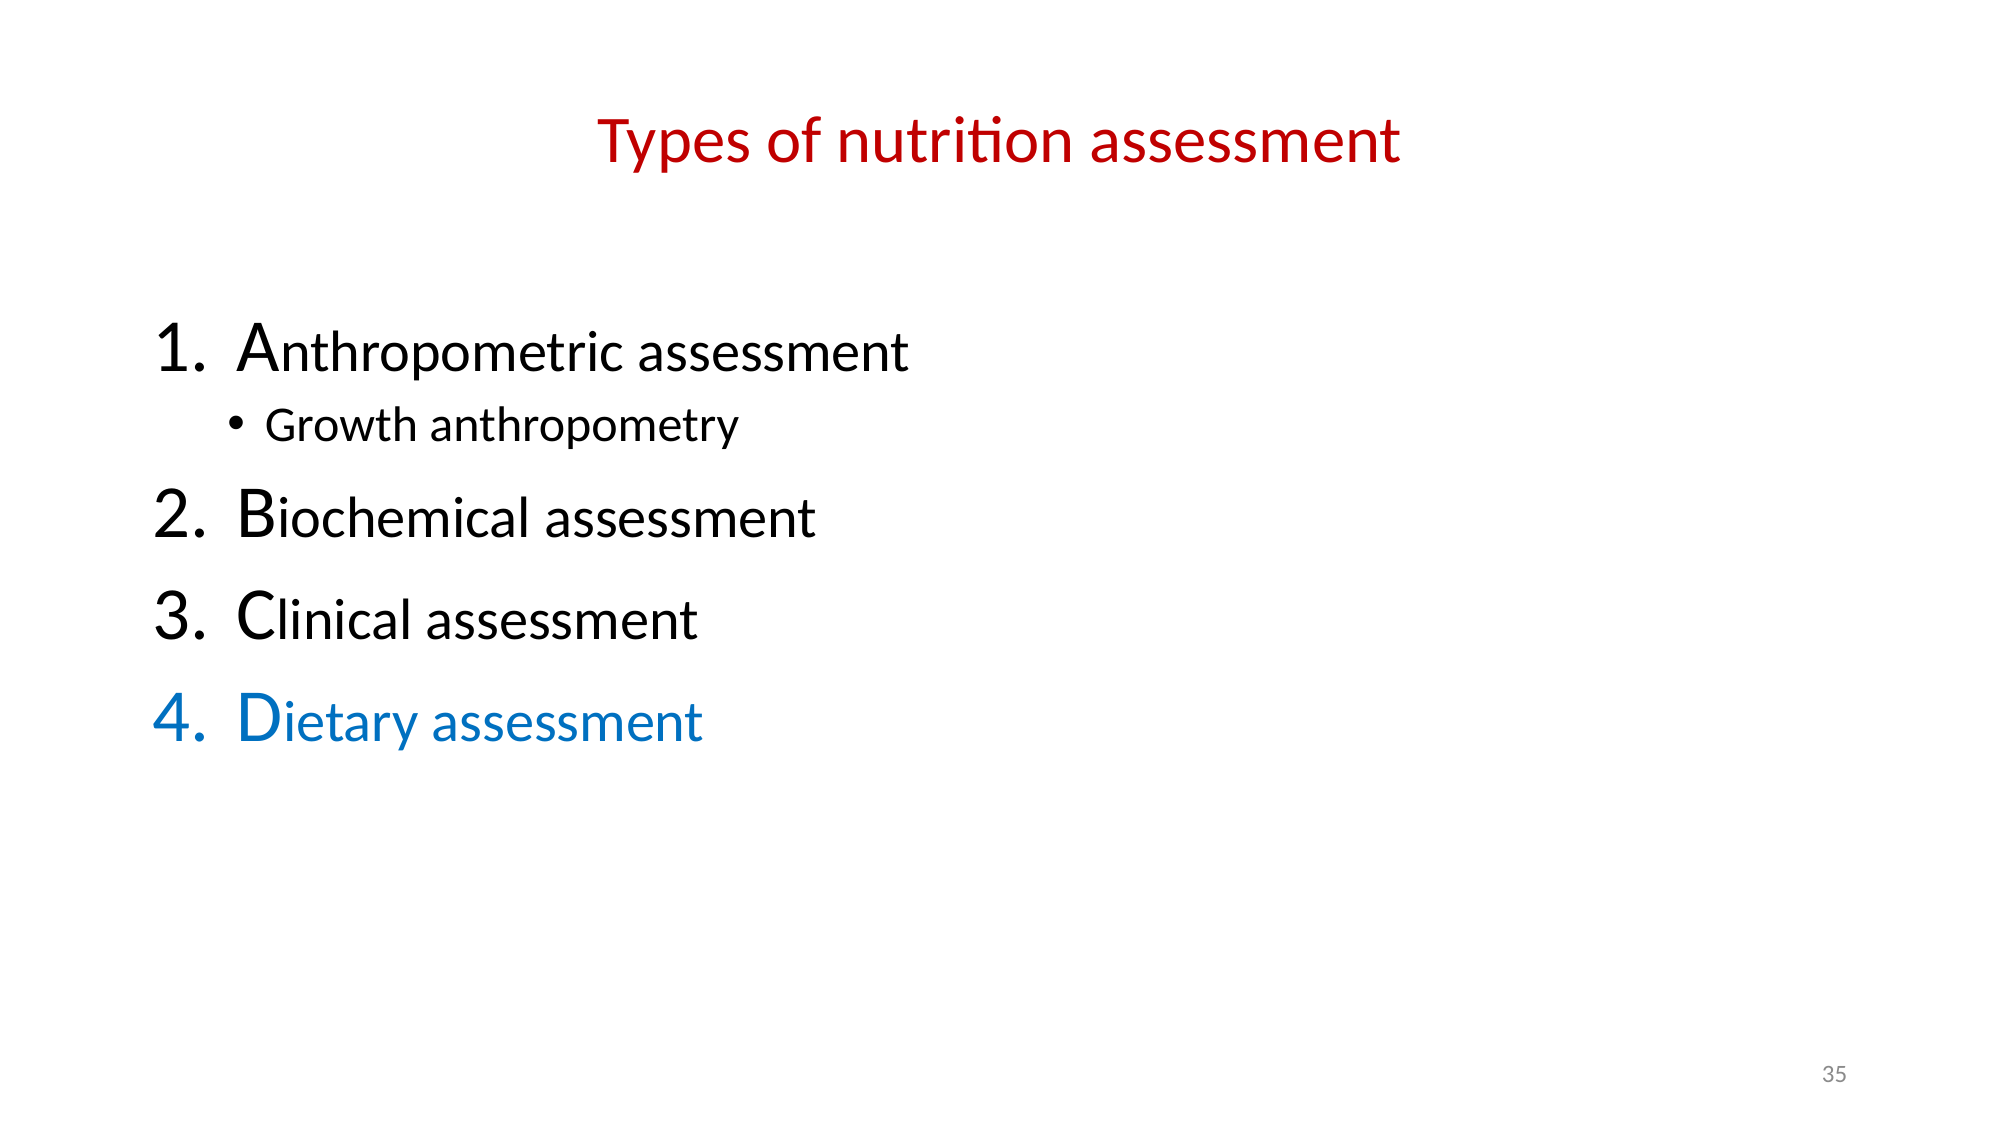

# Types of nutrition assessment
Anthropometric assessment
Growth anthropometry
Biochemical assessment
Clinical assessment
Dietary assessment

35